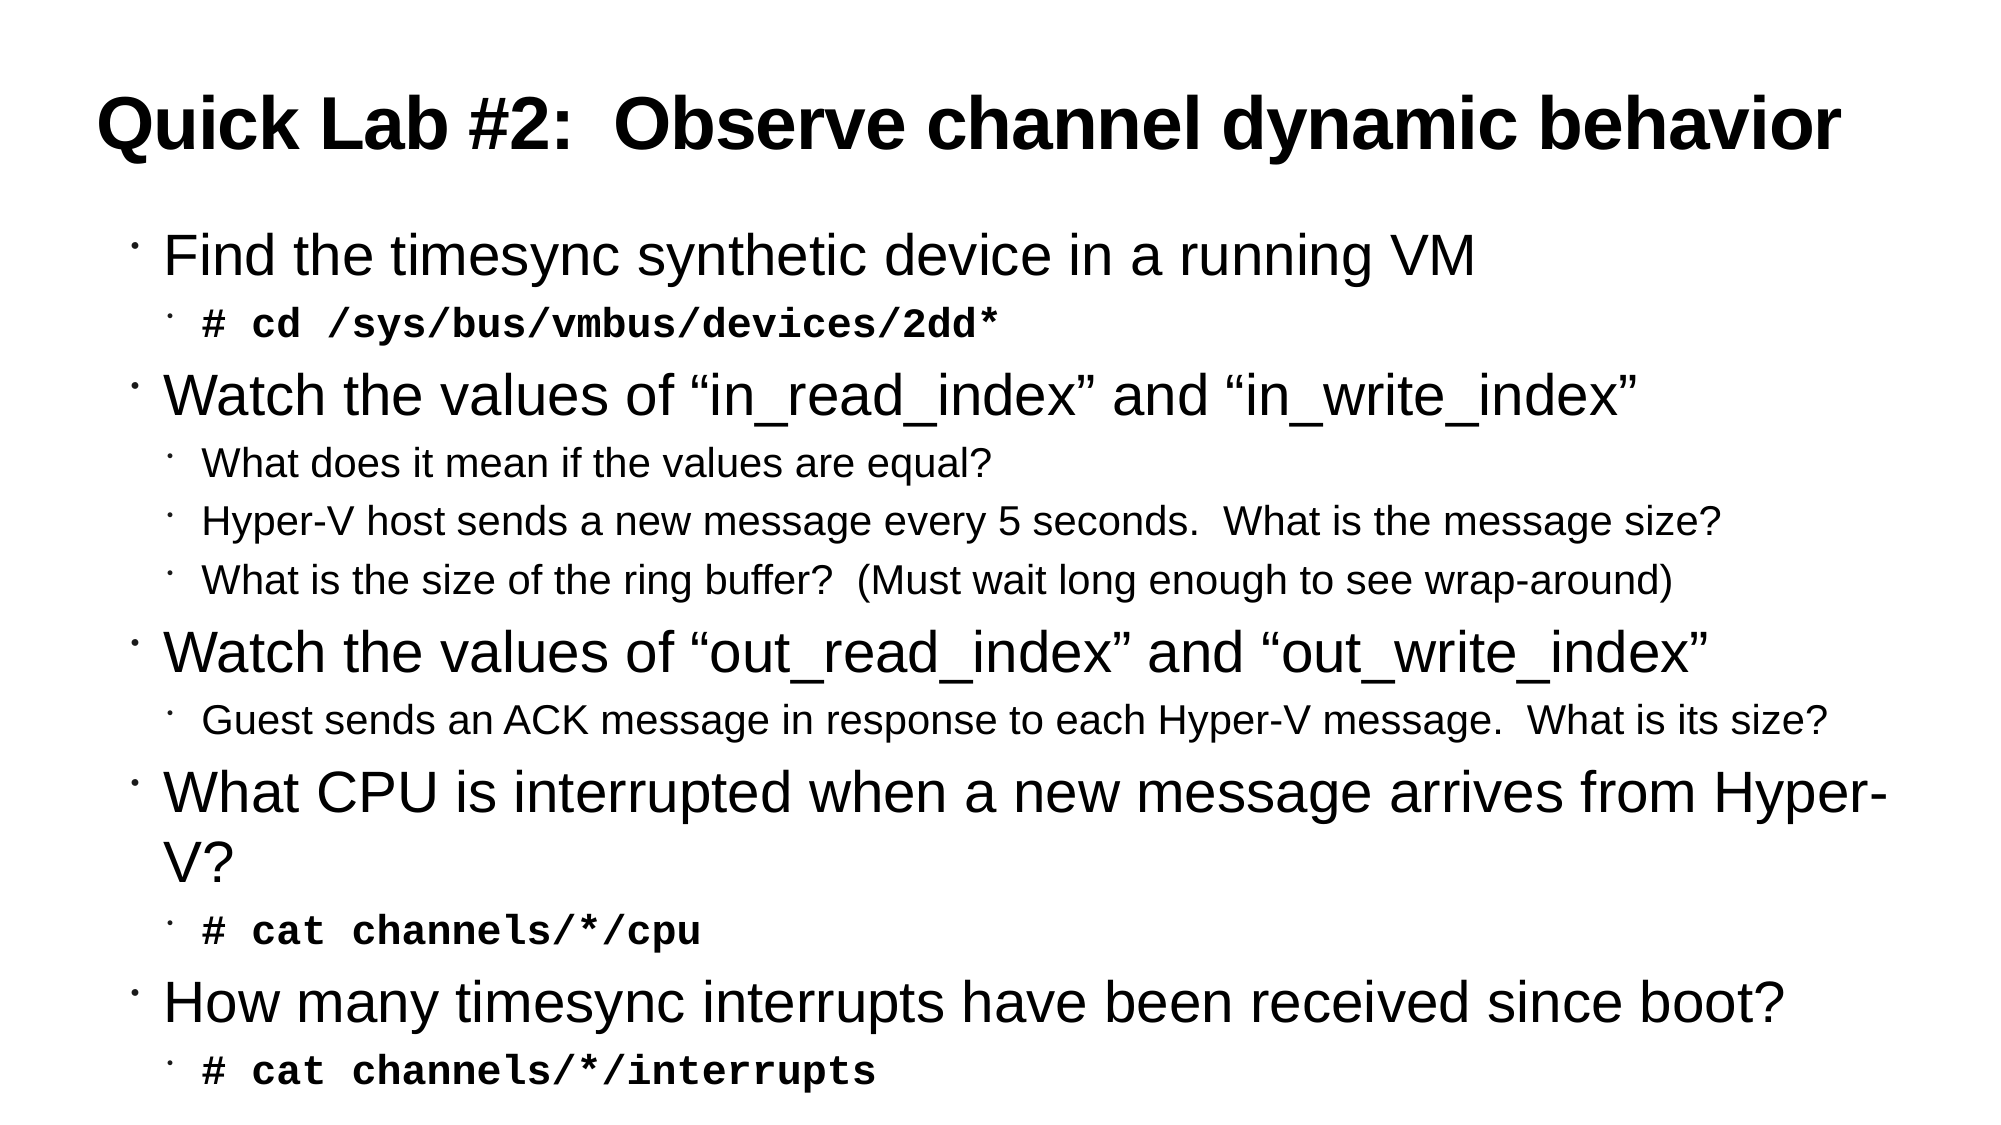

# Quick Lab #2:  Observe channel dynamic behavior
Find the timesync synthetic device in a running VM
# cd /sys/bus/vmbus/devices/2dd*
Watch the values of “in_read_index” and “in_write_index”
What does it mean if the values are equal?
Hyper-V host sends a new message every 5 seconds.  What is the message size?
What is the size of the ring buffer?  (Must wait long enough to see wrap-around)
Watch the values of “out_read_index” and “out_write_index”
Guest sends an ACK message in response to each Hyper-V message.  What is its size?
What CPU is interrupted when a new message arrives from Hyper-V?
# cat channels/*/cpu
How many timesync interrupts have been received since boot?
# cat channels/*/interrupts